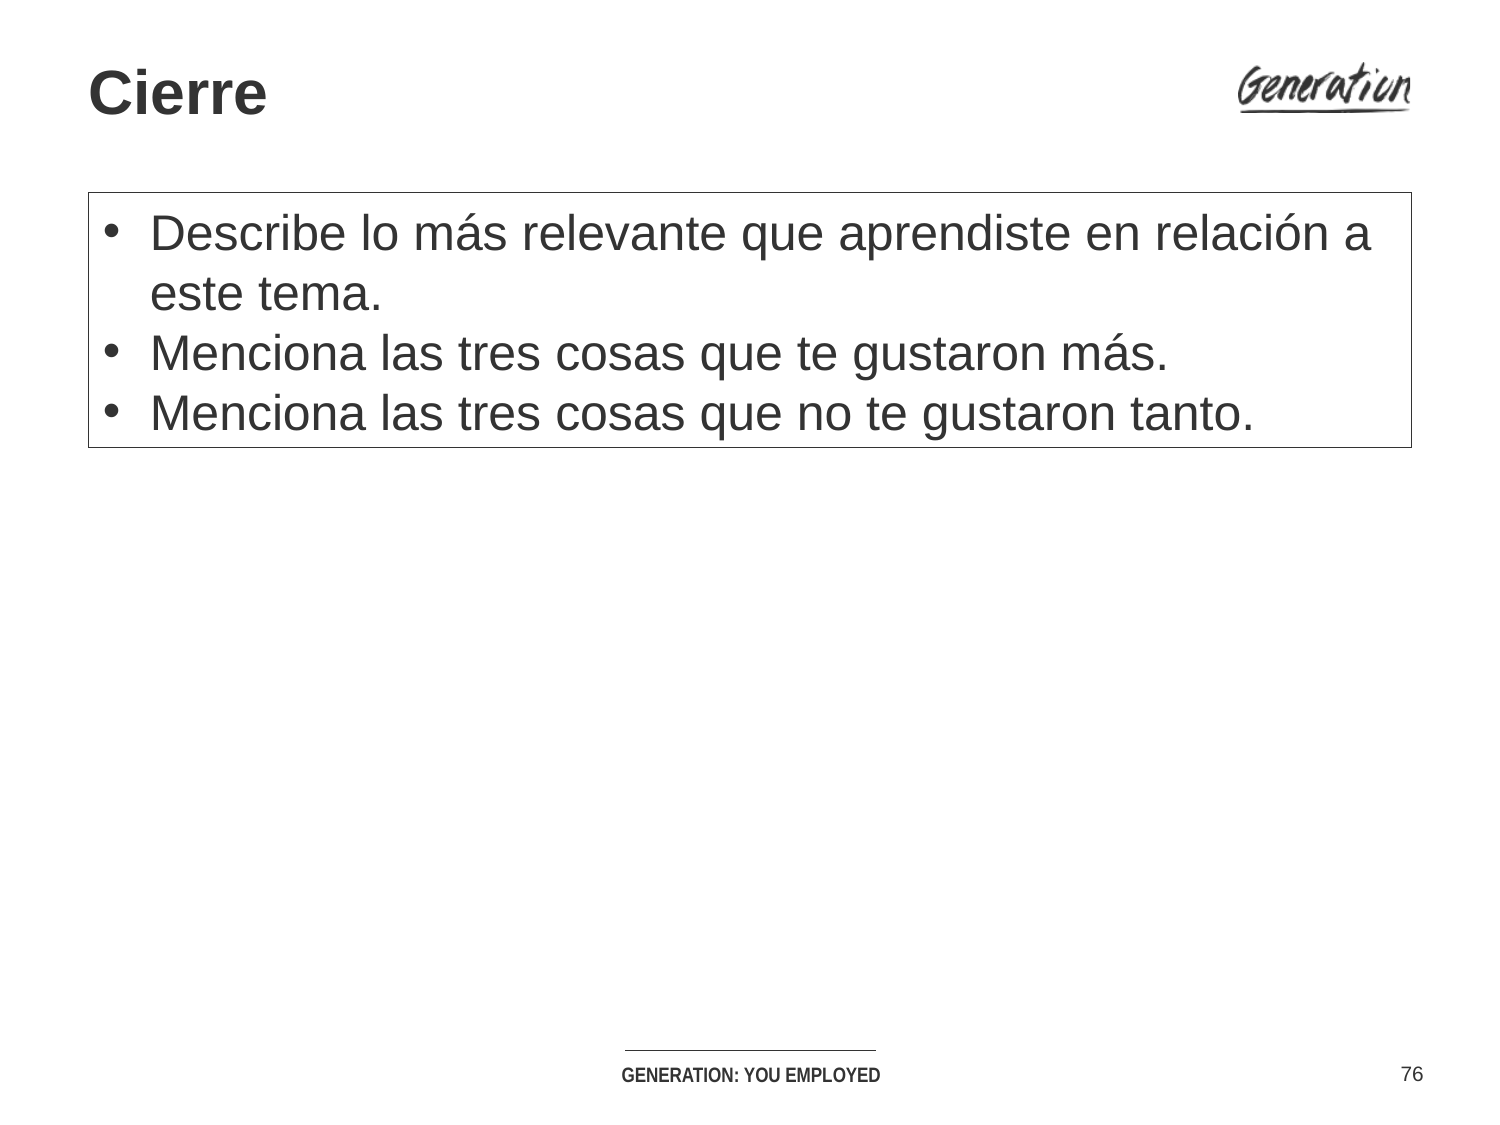

# Cierre
Describe lo más relevante que aprendiste en relación a este tema.
Menciona las tres cosas que te gustaron más.
Menciona las tres cosas que no te gustaron tanto.